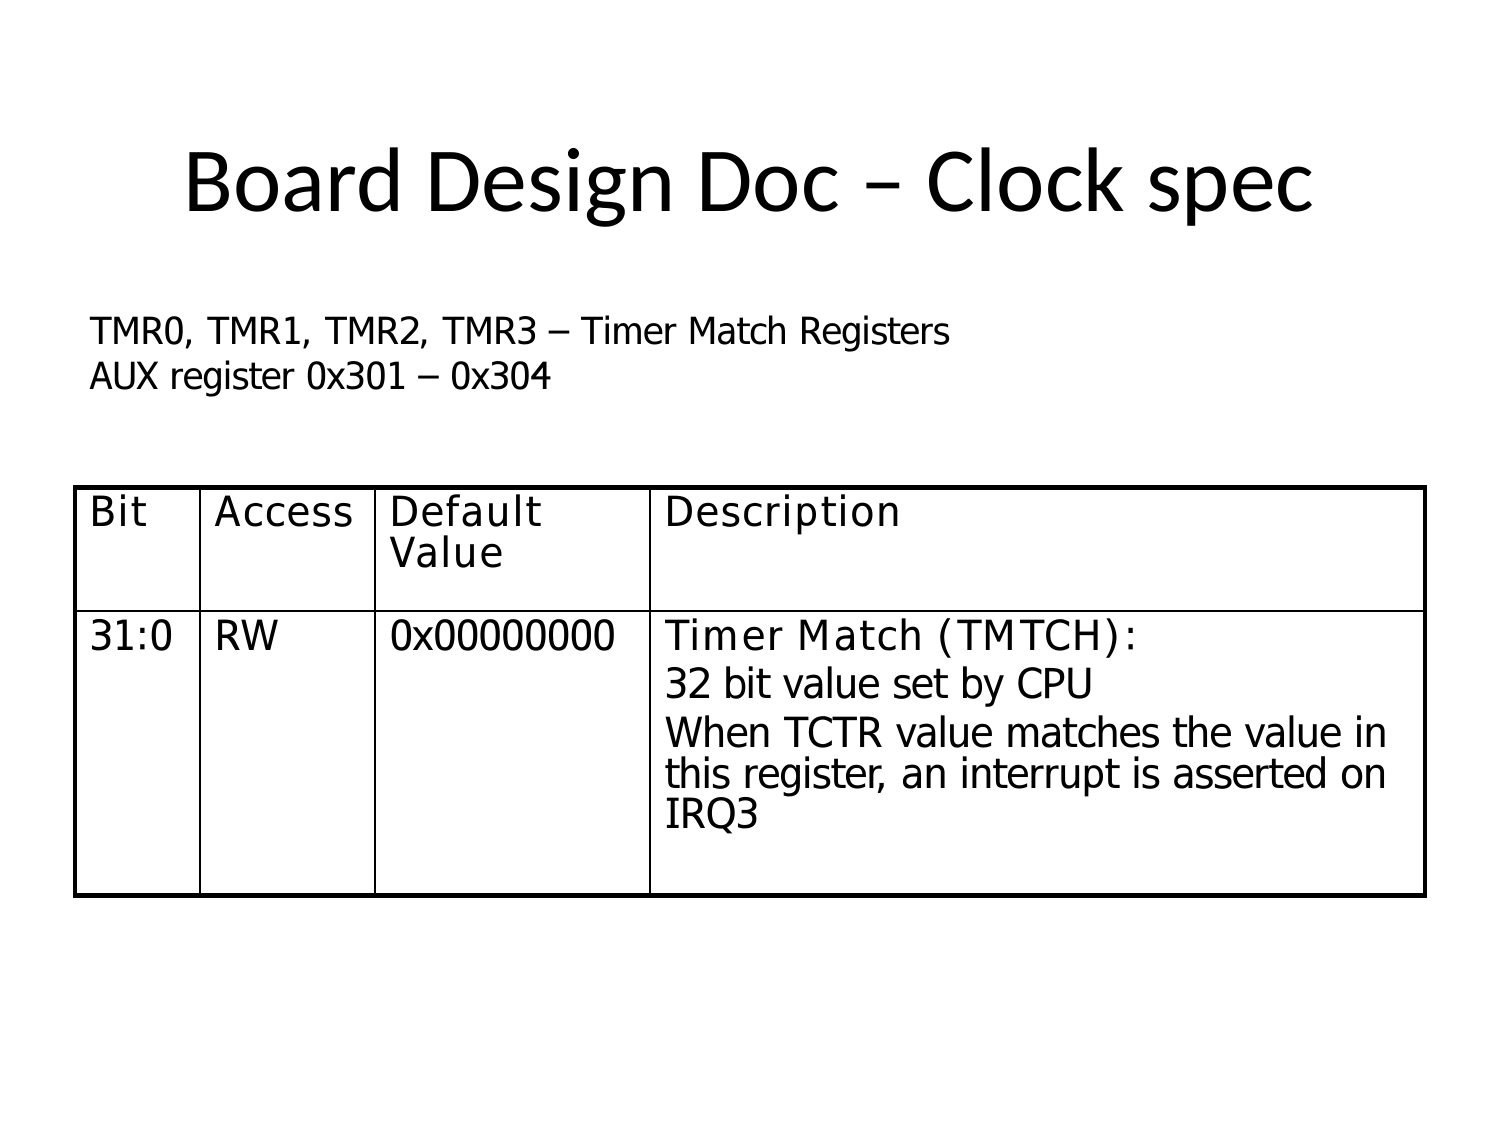

# Board Design Doc – Clock spec
TMR0, TMR1, TMR2, TMR3 – Timer Match Registers
AUX register 0x301 – 0x304
| Bit | Access | Default Value | Description |
| --- | --- | --- | --- |
| 31:0 | RW | 0x00000000 | Timer Match (TMTCH): 32 bit value set by CPU When TCTR value matches the value in this register, an interrupt is asserted on IRQ3 |